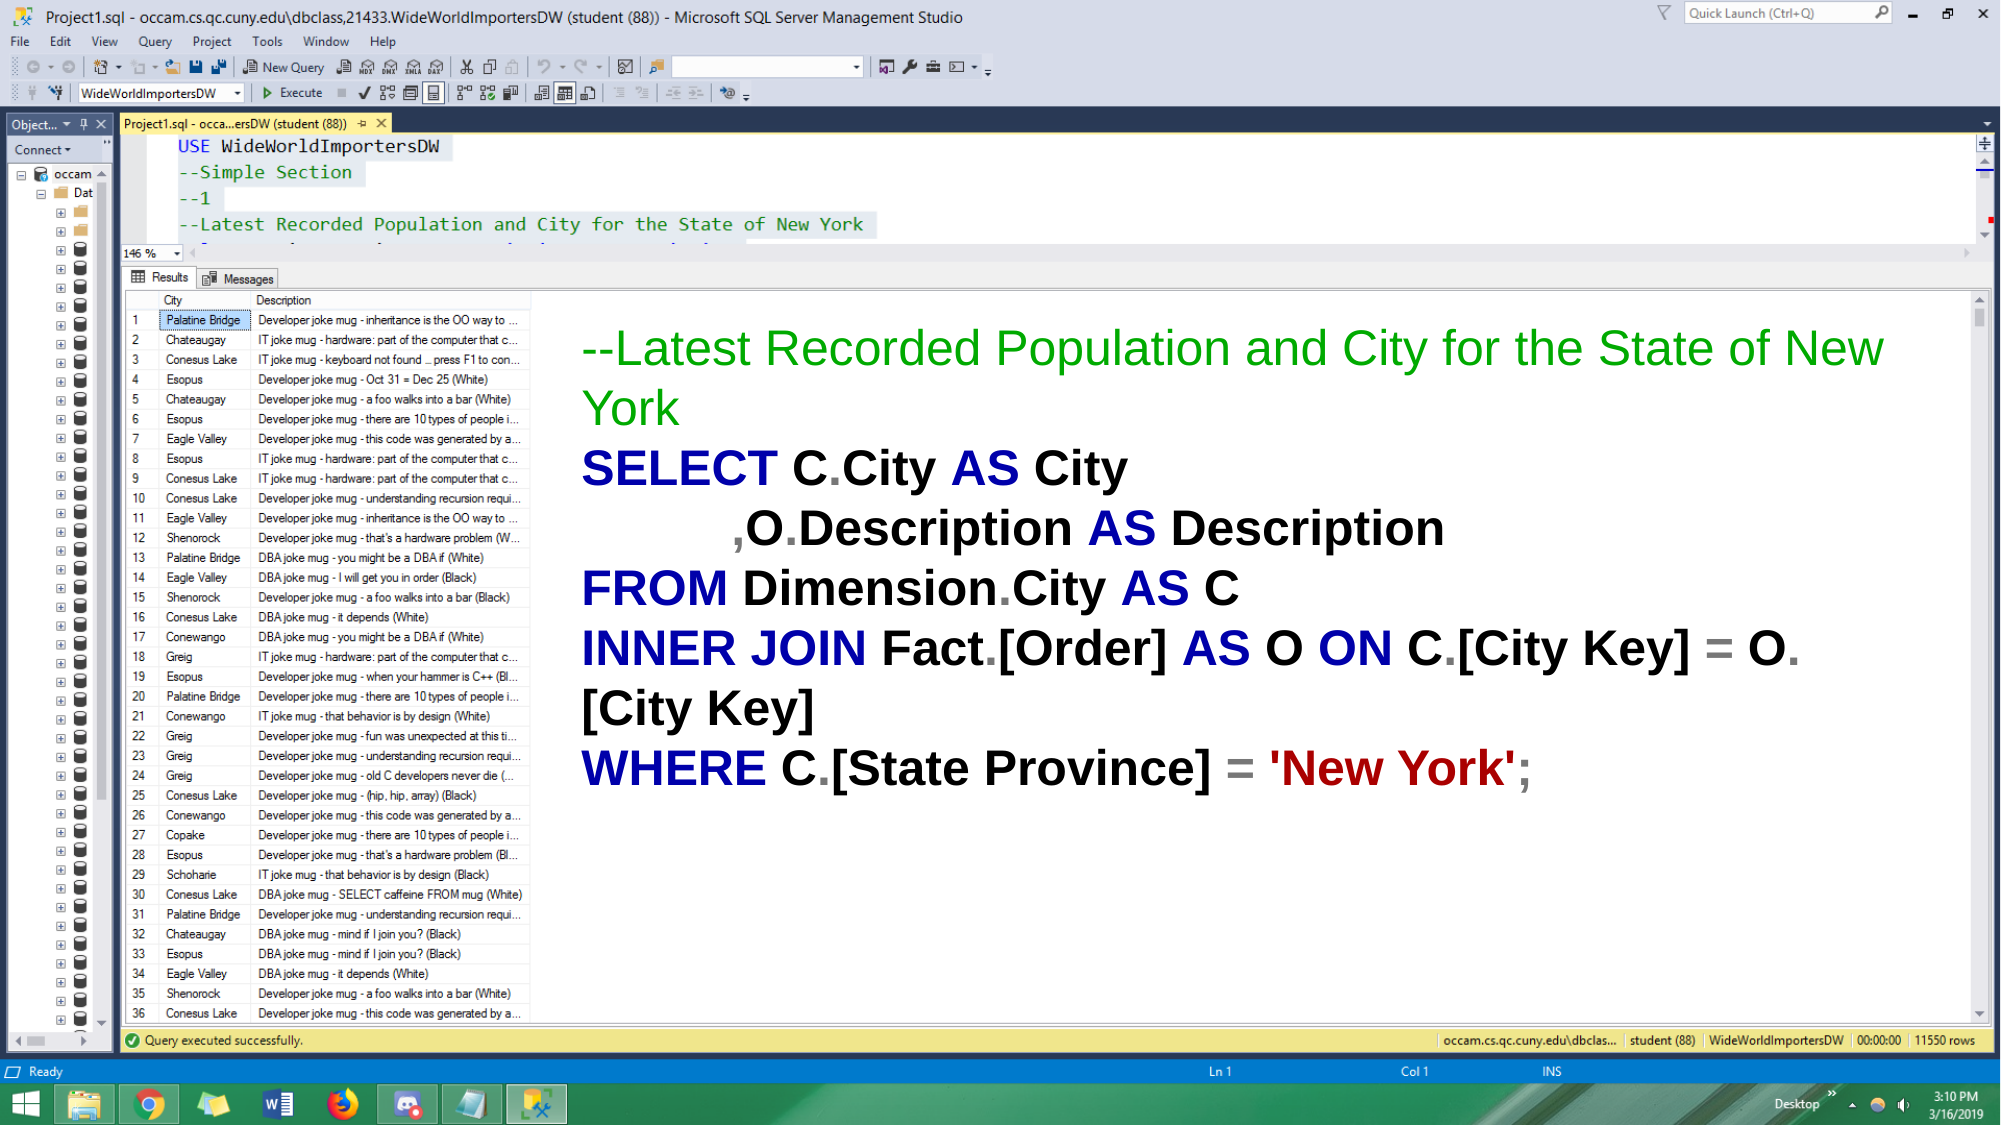

--Latest Recorded Population and City for the State of New York
SELECT C.City AS City
	,O.Description AS Description
FROM Dimension.City AS C
INNER JOIN Fact.[Order] AS O ON C.[City Key] = O.[City Key]
WHERE C.[State Province] = 'New York';